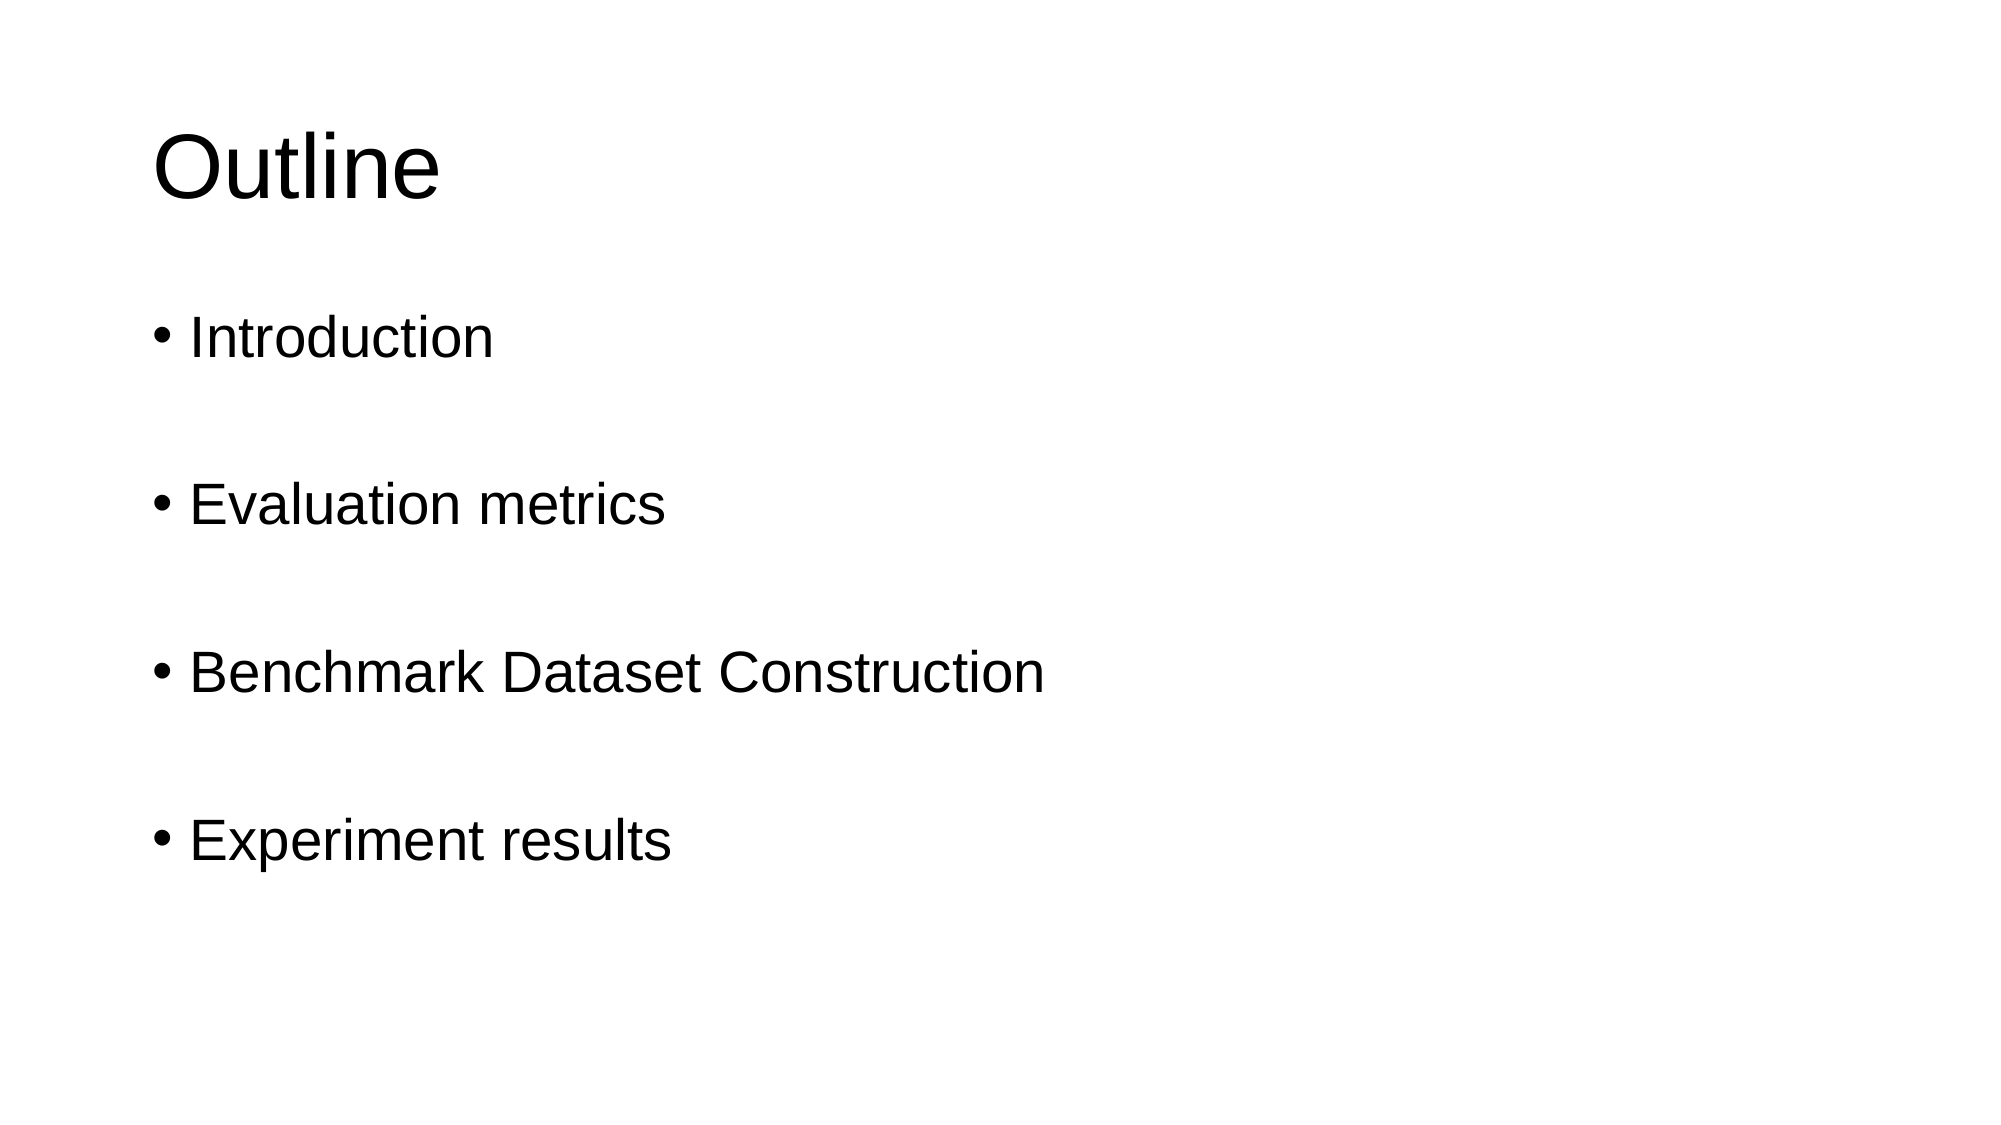

# Outline
Introduction

Evaluation metrics

Benchmark Dataset Construction

Experiment results